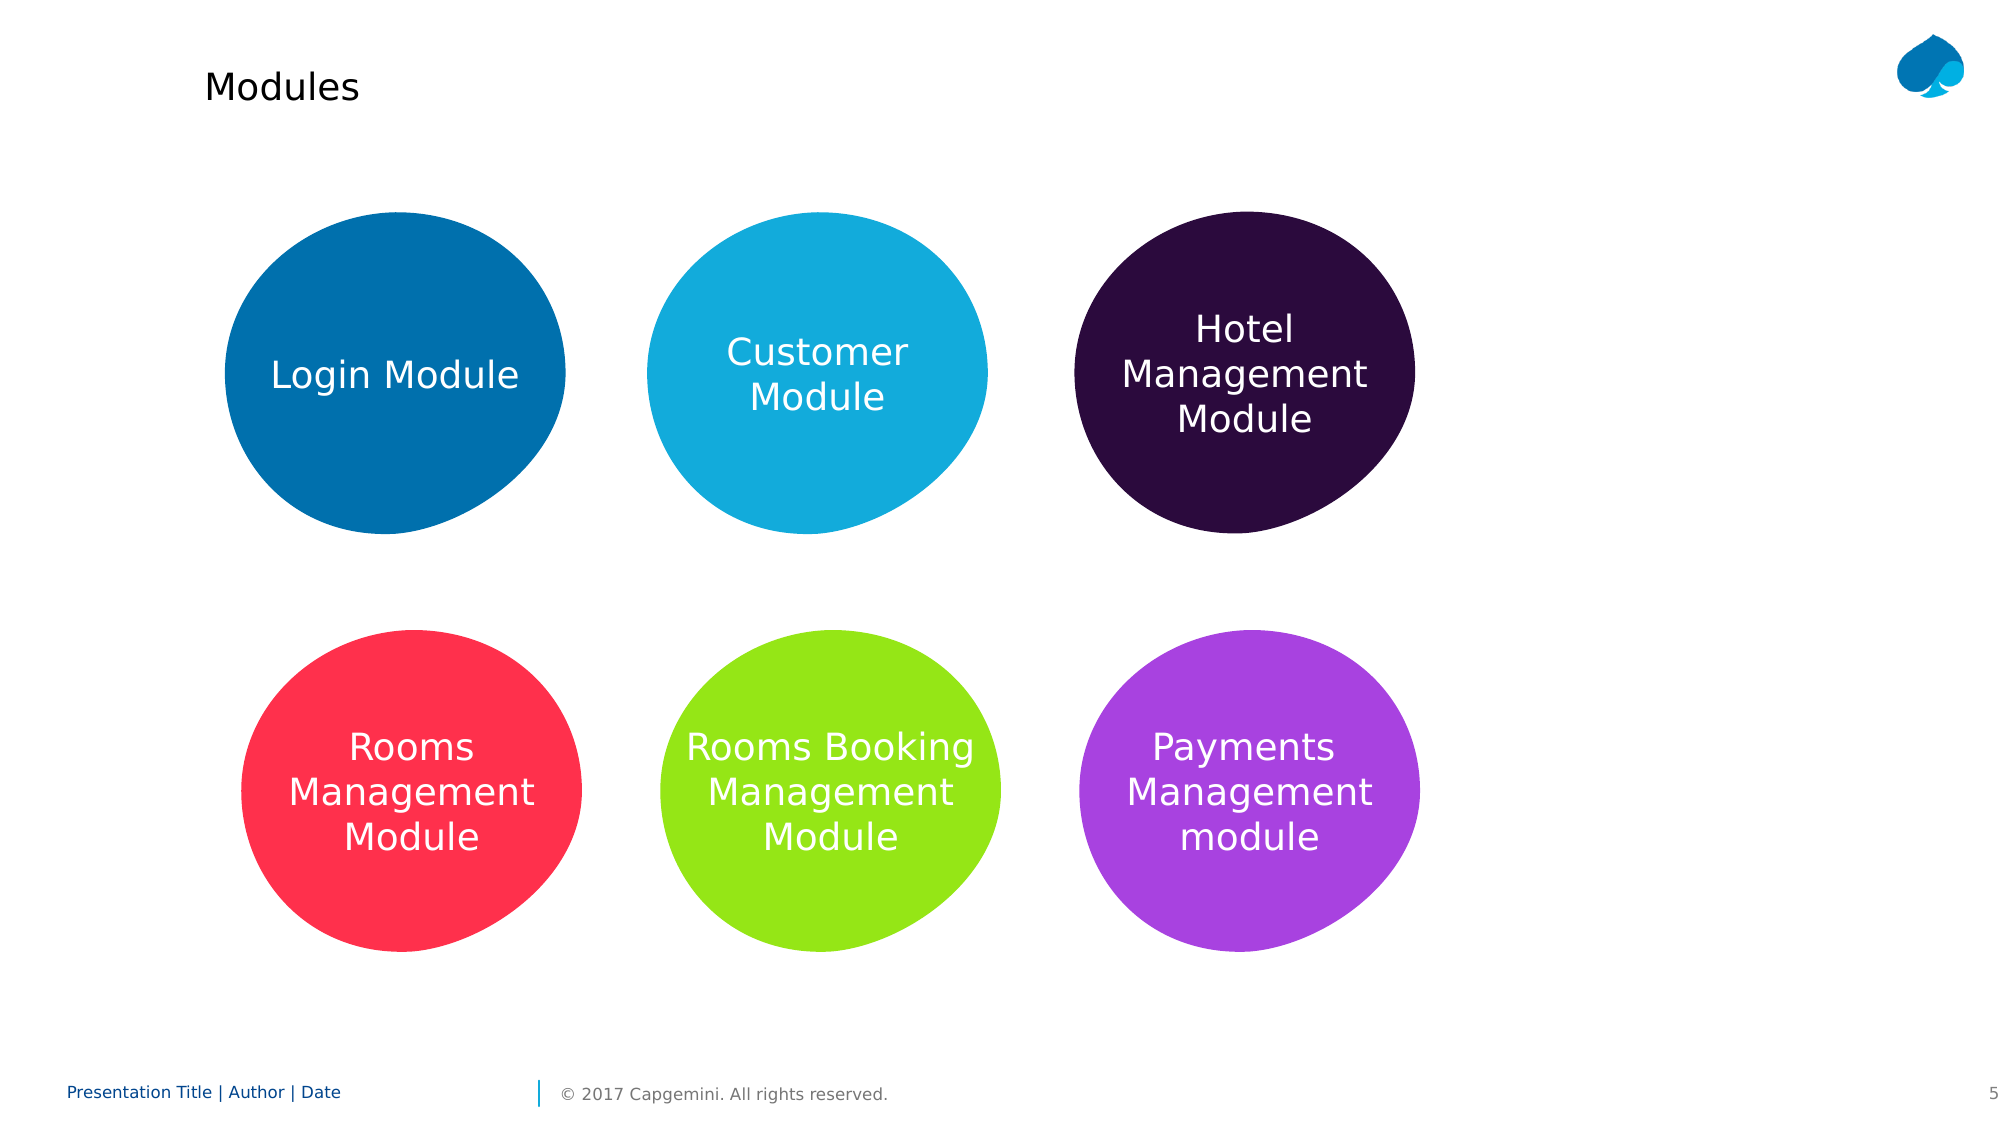

Modules
Hotel
Management Module
Login Module
Customer Module

Rooms Management Module
Rooms Booking
Management Module
Payments
Management module